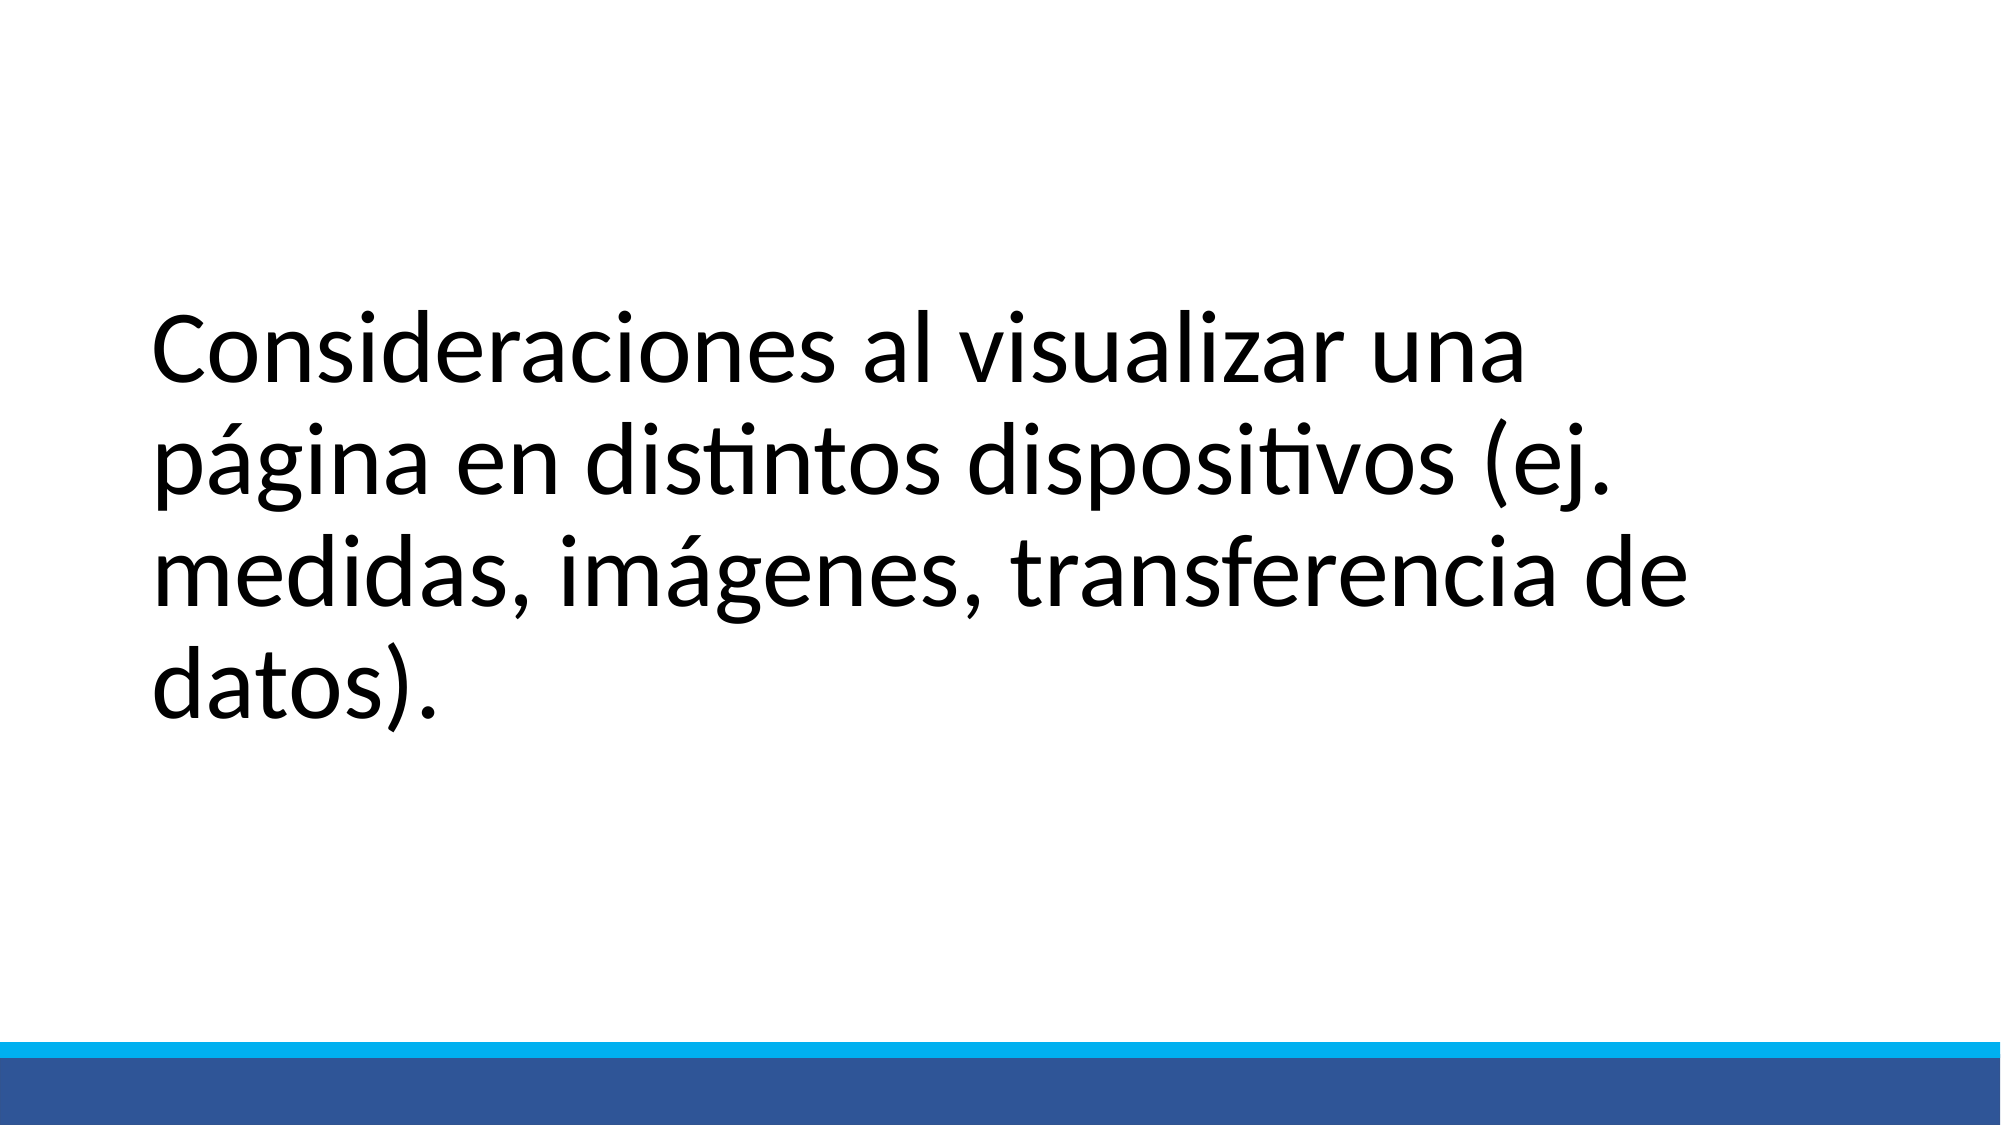

# Consideraciones al visualizar una página en distintos dispositivos (ej. medidas, imágenes, transferencia de datos).